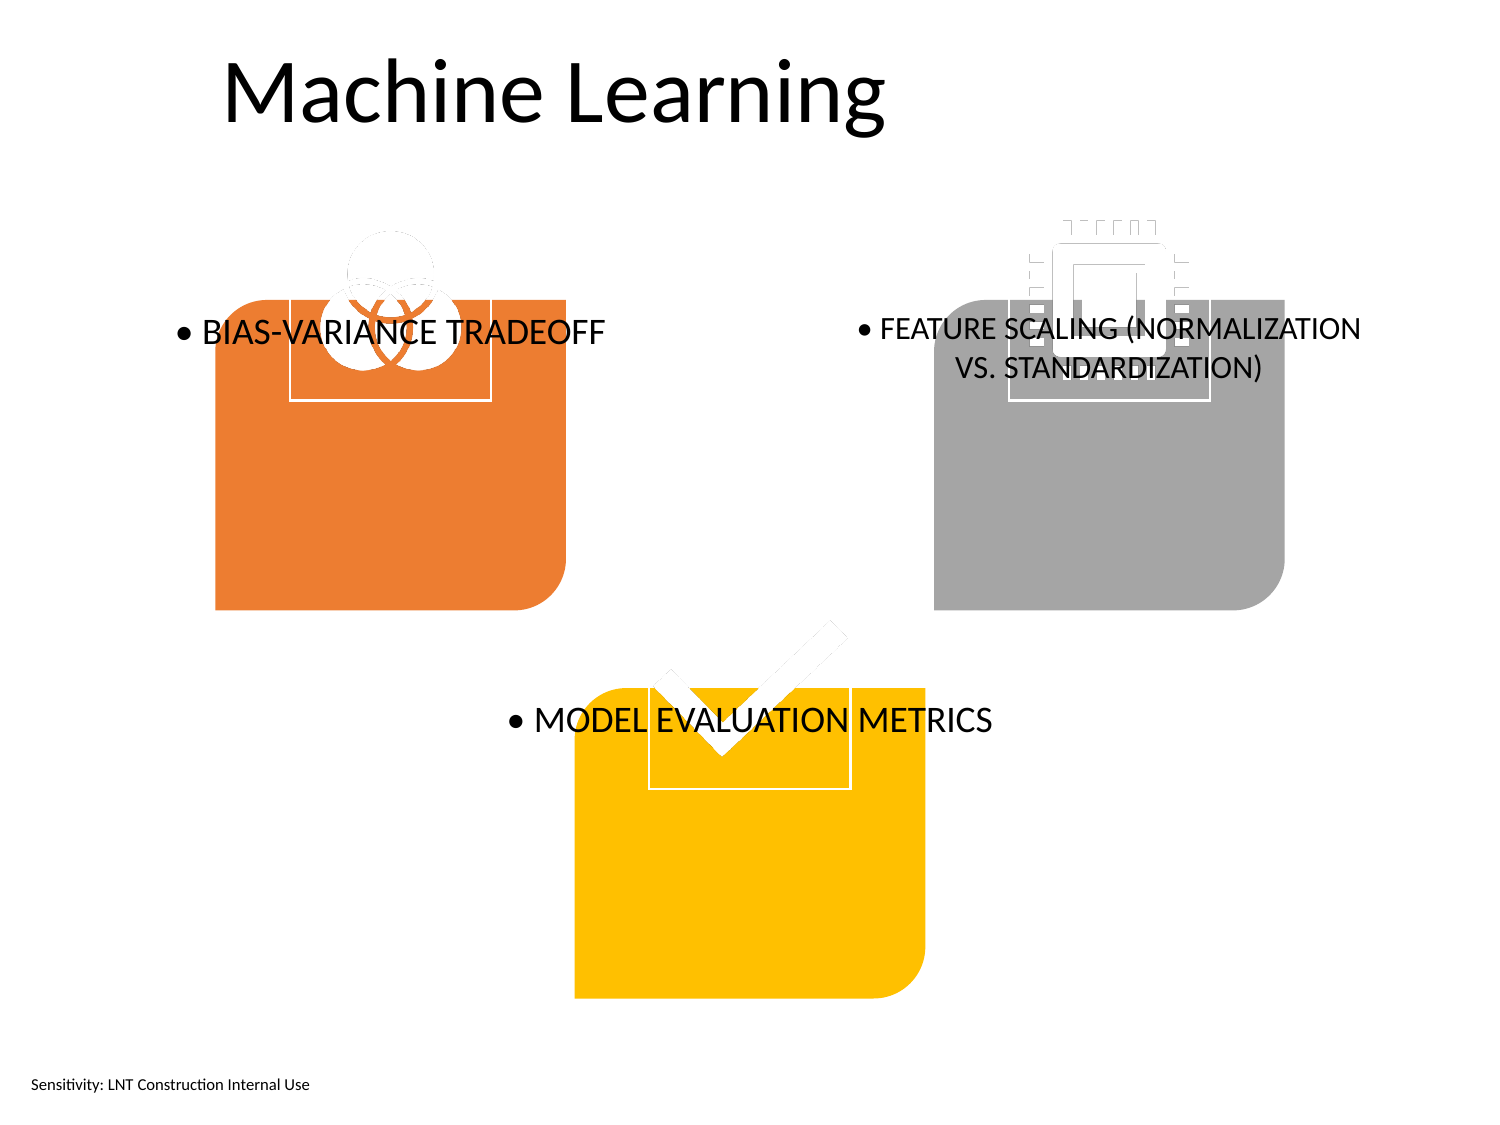

# Machine Learning
• Bias-Variance Tradeoff
• Feature Scaling (Normalization vs. Standardization)
• Model Evaluation Metrics